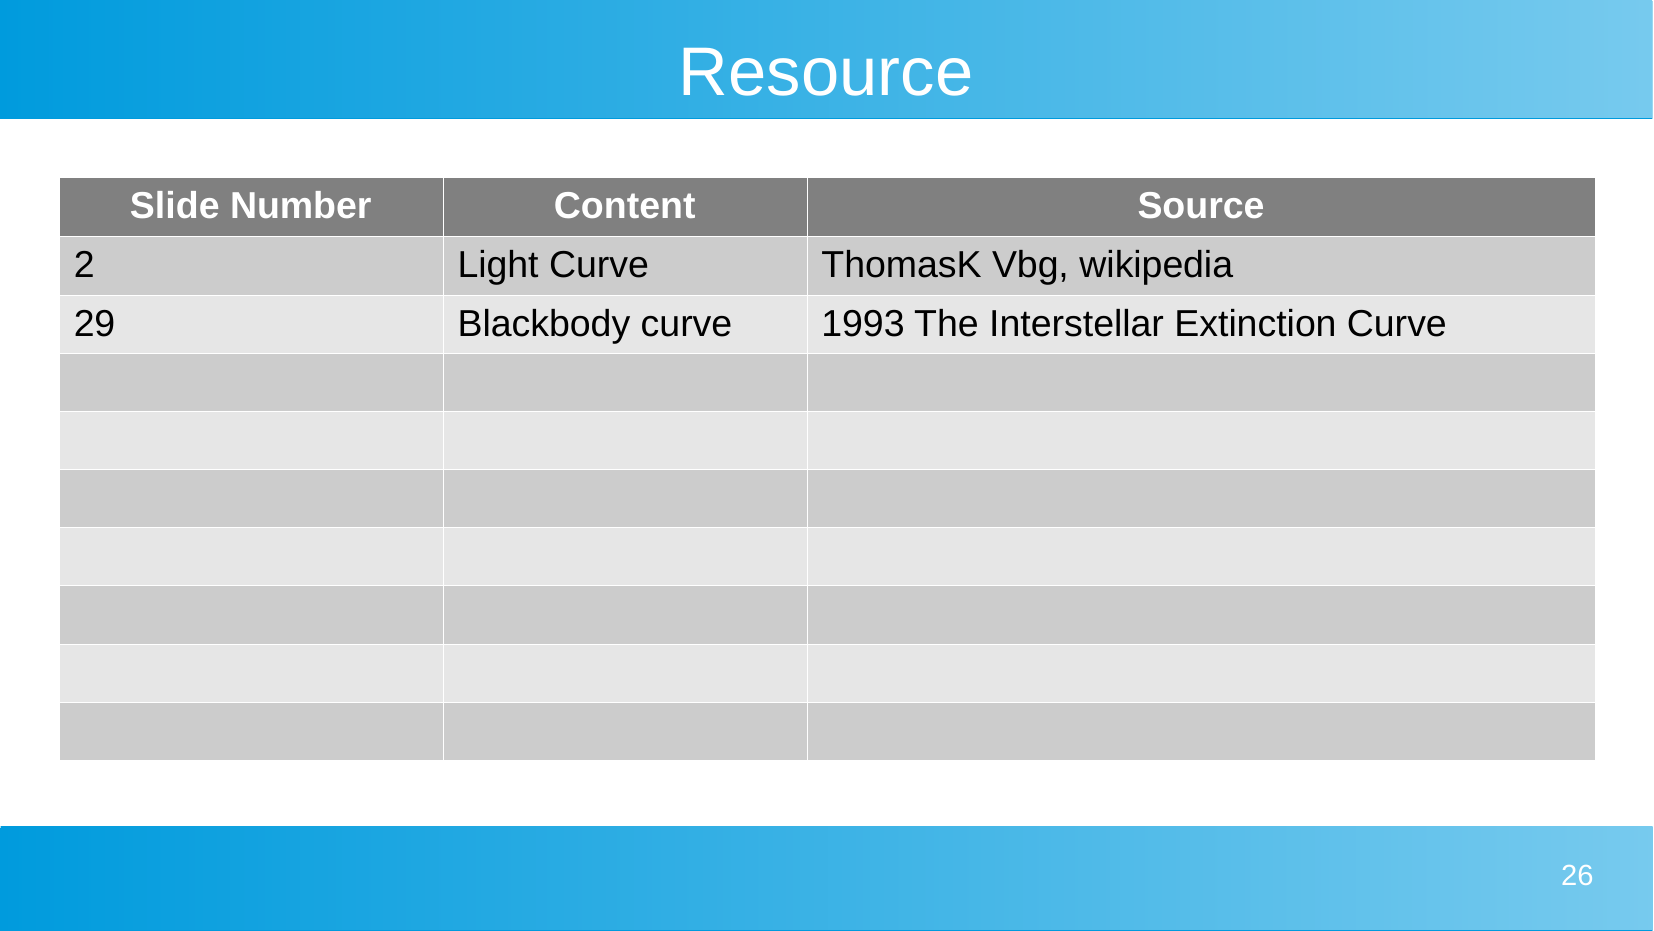

# Resource
| Slide Number | Content | Source |
| --- | --- | --- |
| 2 | Light Curve | ThomasK Vbg, wikipedia |
| 29 | Blackbody curve | 1993 The Interstellar Extinction Curve |
|  |  |  |
|  |  |  |
|  |  |  |
|  |  |  |
|  |  |  |
|  |  |  |
|  |  |  |
26